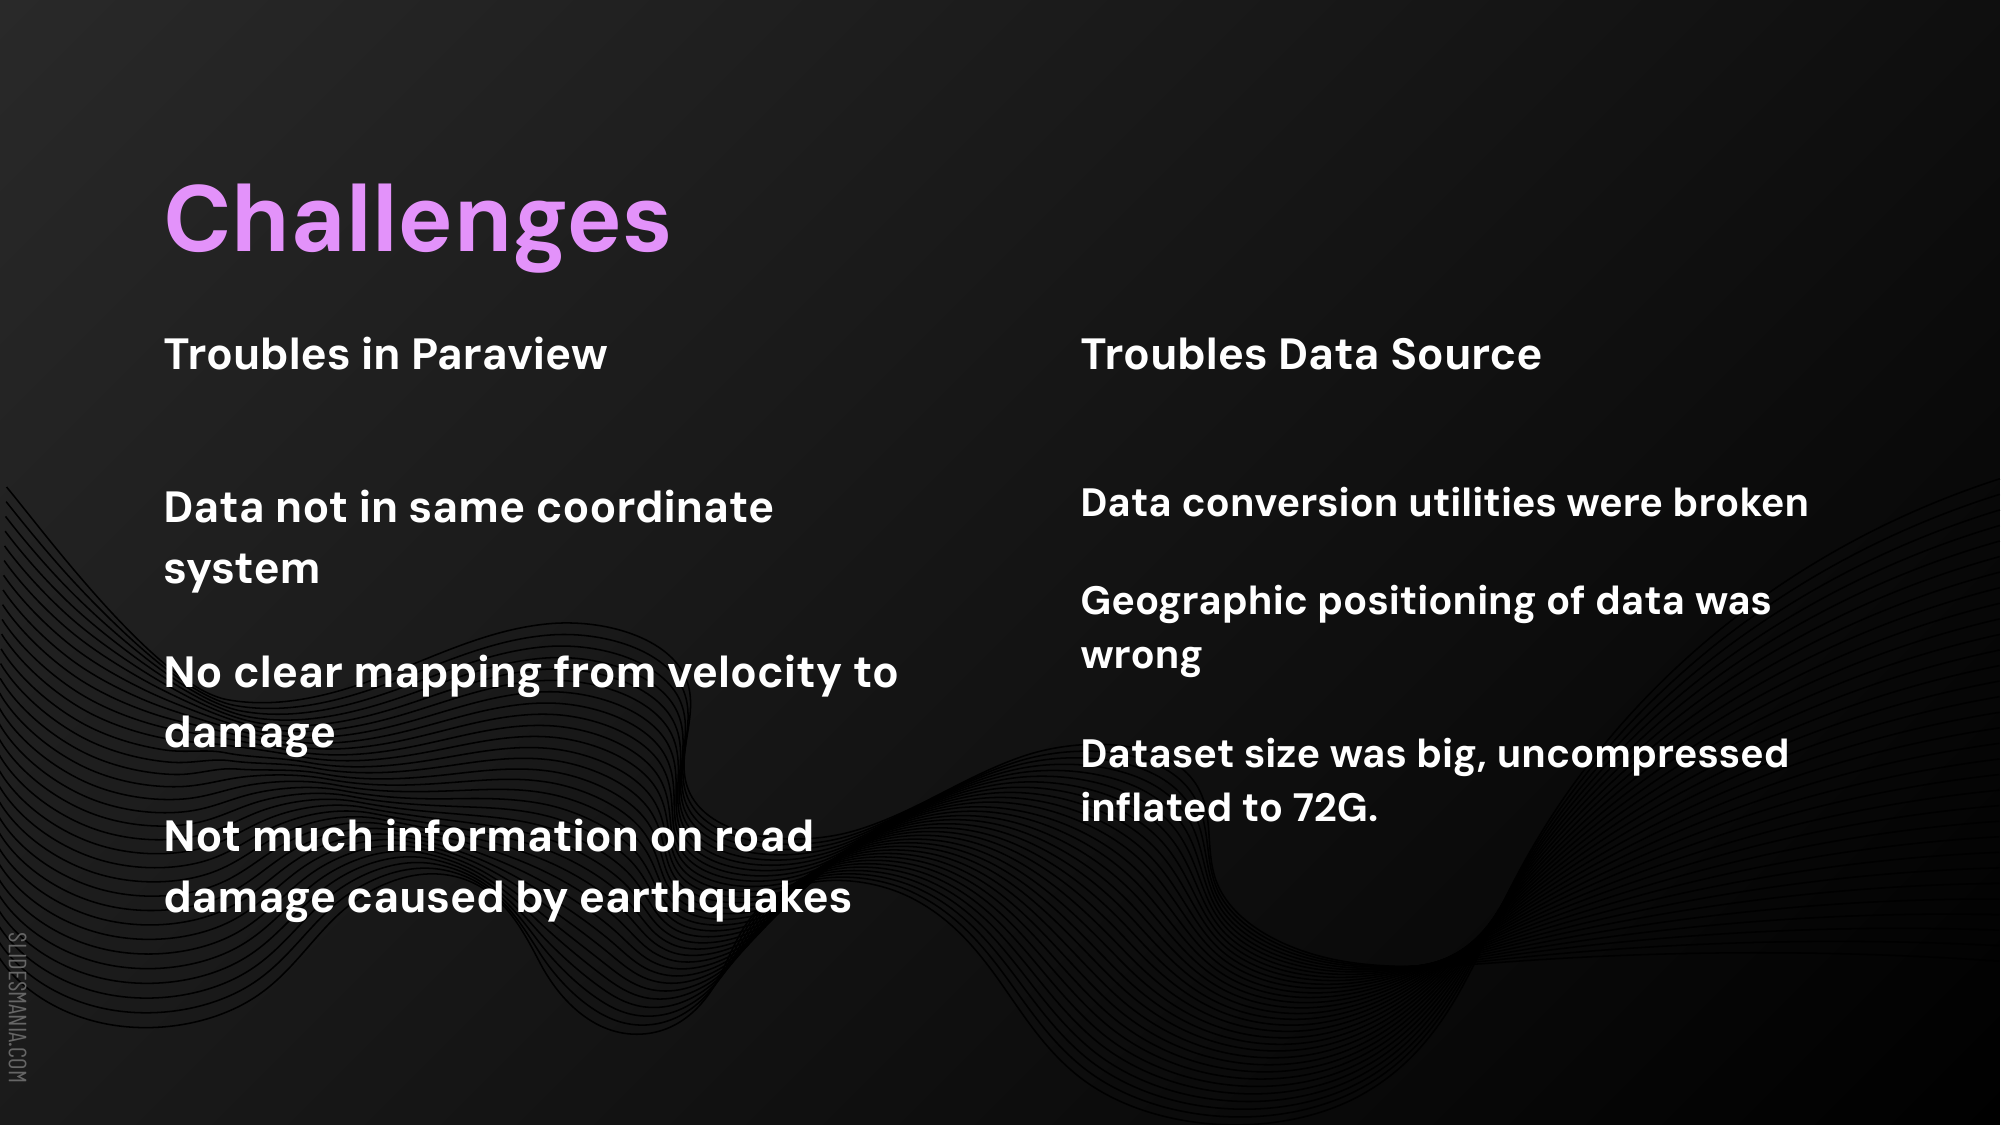

# Challenges
Troubles in Paraview
Troubles Data Source
Data conversion utilities were broken
Geographic positioning of data was wrong
Dataset size was big, uncompressed inflated to 72G.
Data not in same coordinate system
No clear mapping from velocity to damage
Not much information on road damage caused by earthquakes